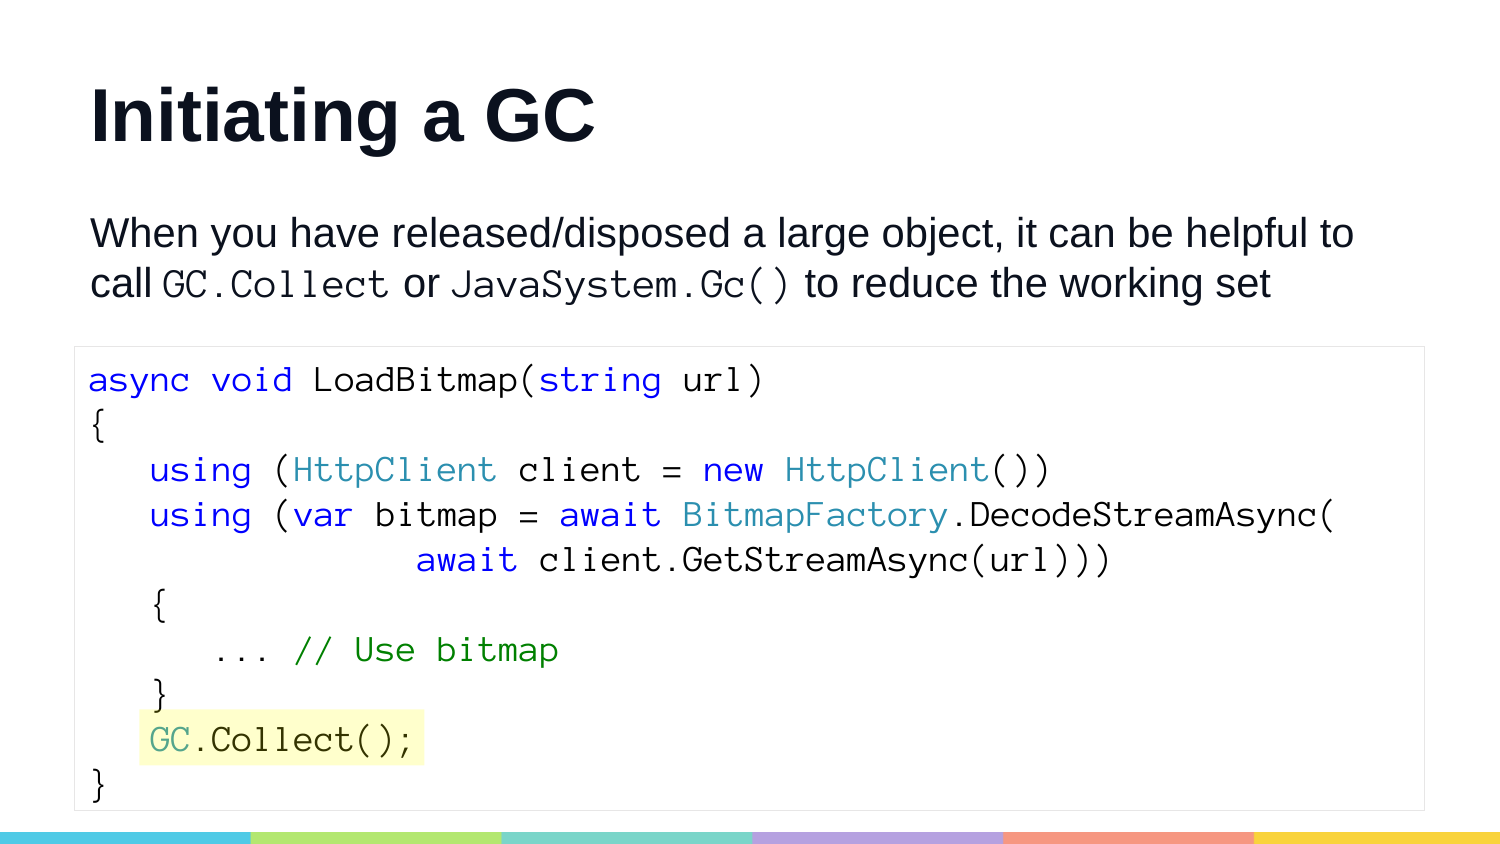

# Initiating a GC
When you have released/disposed a large object, it can be helpful to call GC.Collect or JavaSystem.Gc() to reduce the working set
async void LoadBitmap(string url)
{
   using (HttpClient client = new HttpClient())
   using (var bitmap = await BitmapFactory.DecodeStreamAsync(
                await client.GetStreamAsync(url)))
   {
      ... // Use bitmap
   }
   GC.Collect();
}